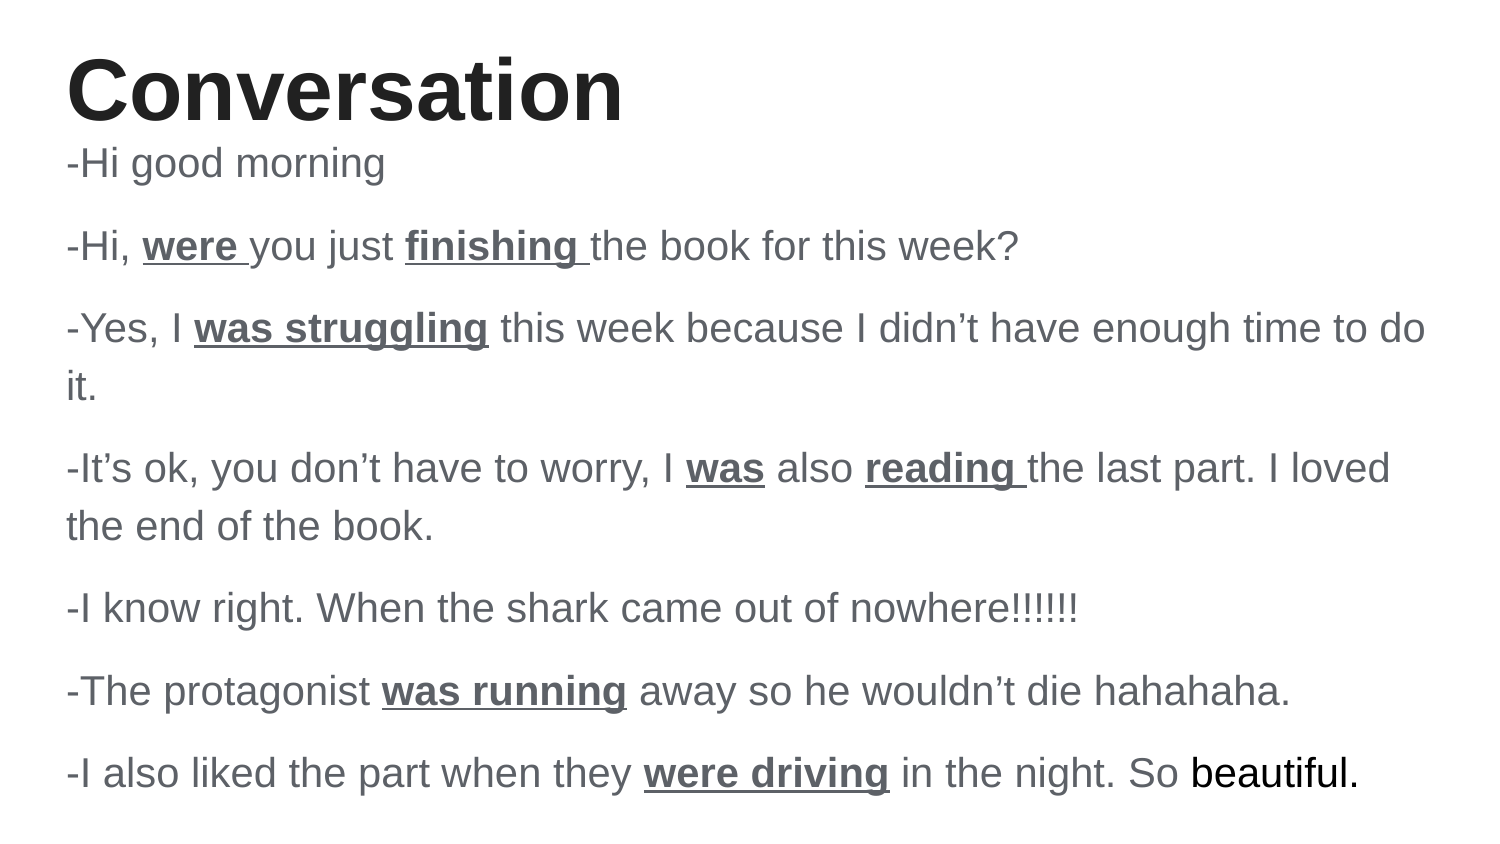

# Conversation
-Hi good morning
-Hi, were you just finishing the book for this week?
-Yes, I was struggling this week because I didn’t have enough time to do it.
-It’s ok, you don’t have to worry, I was also reading the last part. I loved the end of the book.
-I know right. When the shark came out of nowhere!!!!!!
-The protagonist was running away so he wouldn’t die hahahaha.
-I also liked the part when they were driving in the night. So beautiful.